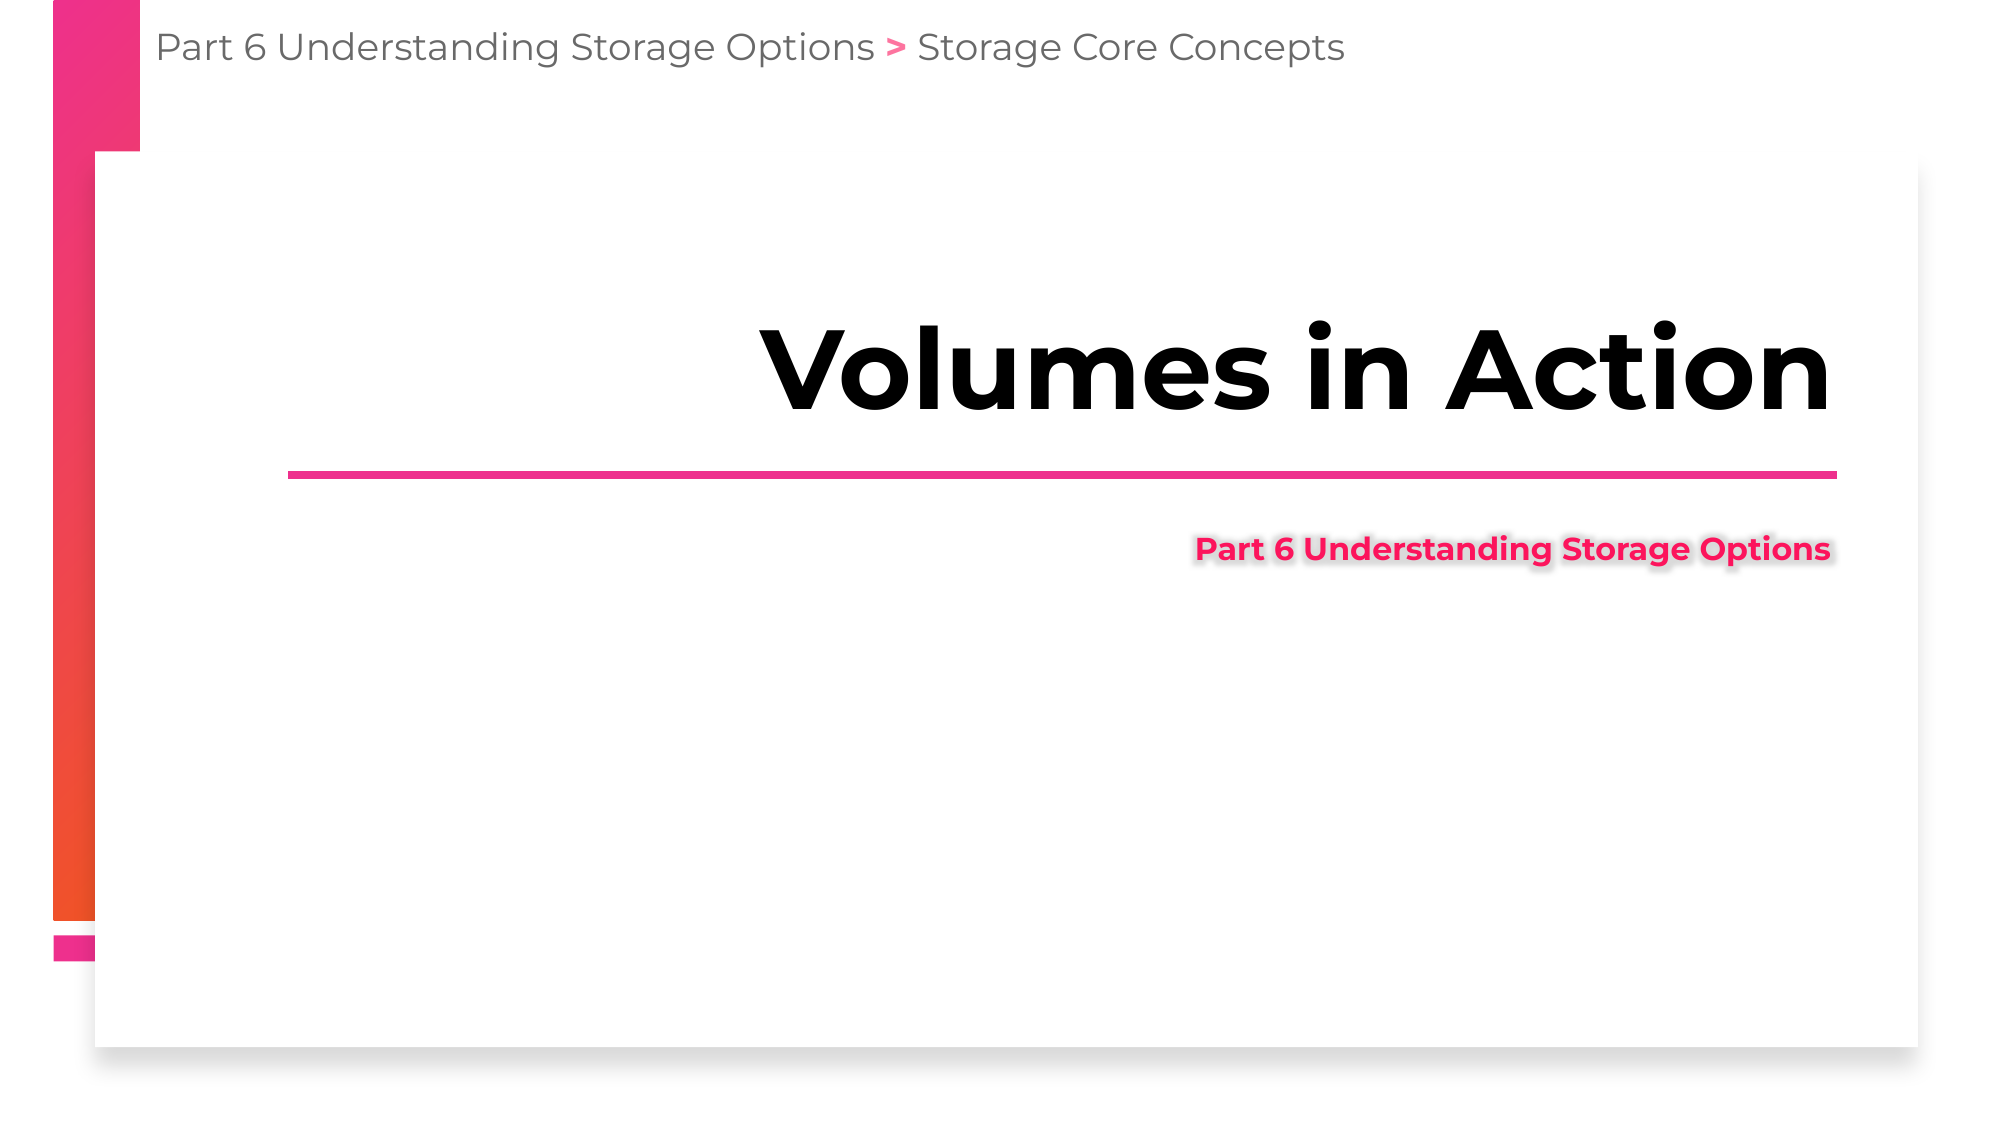

Part 6 Understanding Storage Options > Storage Core Concepts

Volumes in Action

Part 6 Understanding Storage Options